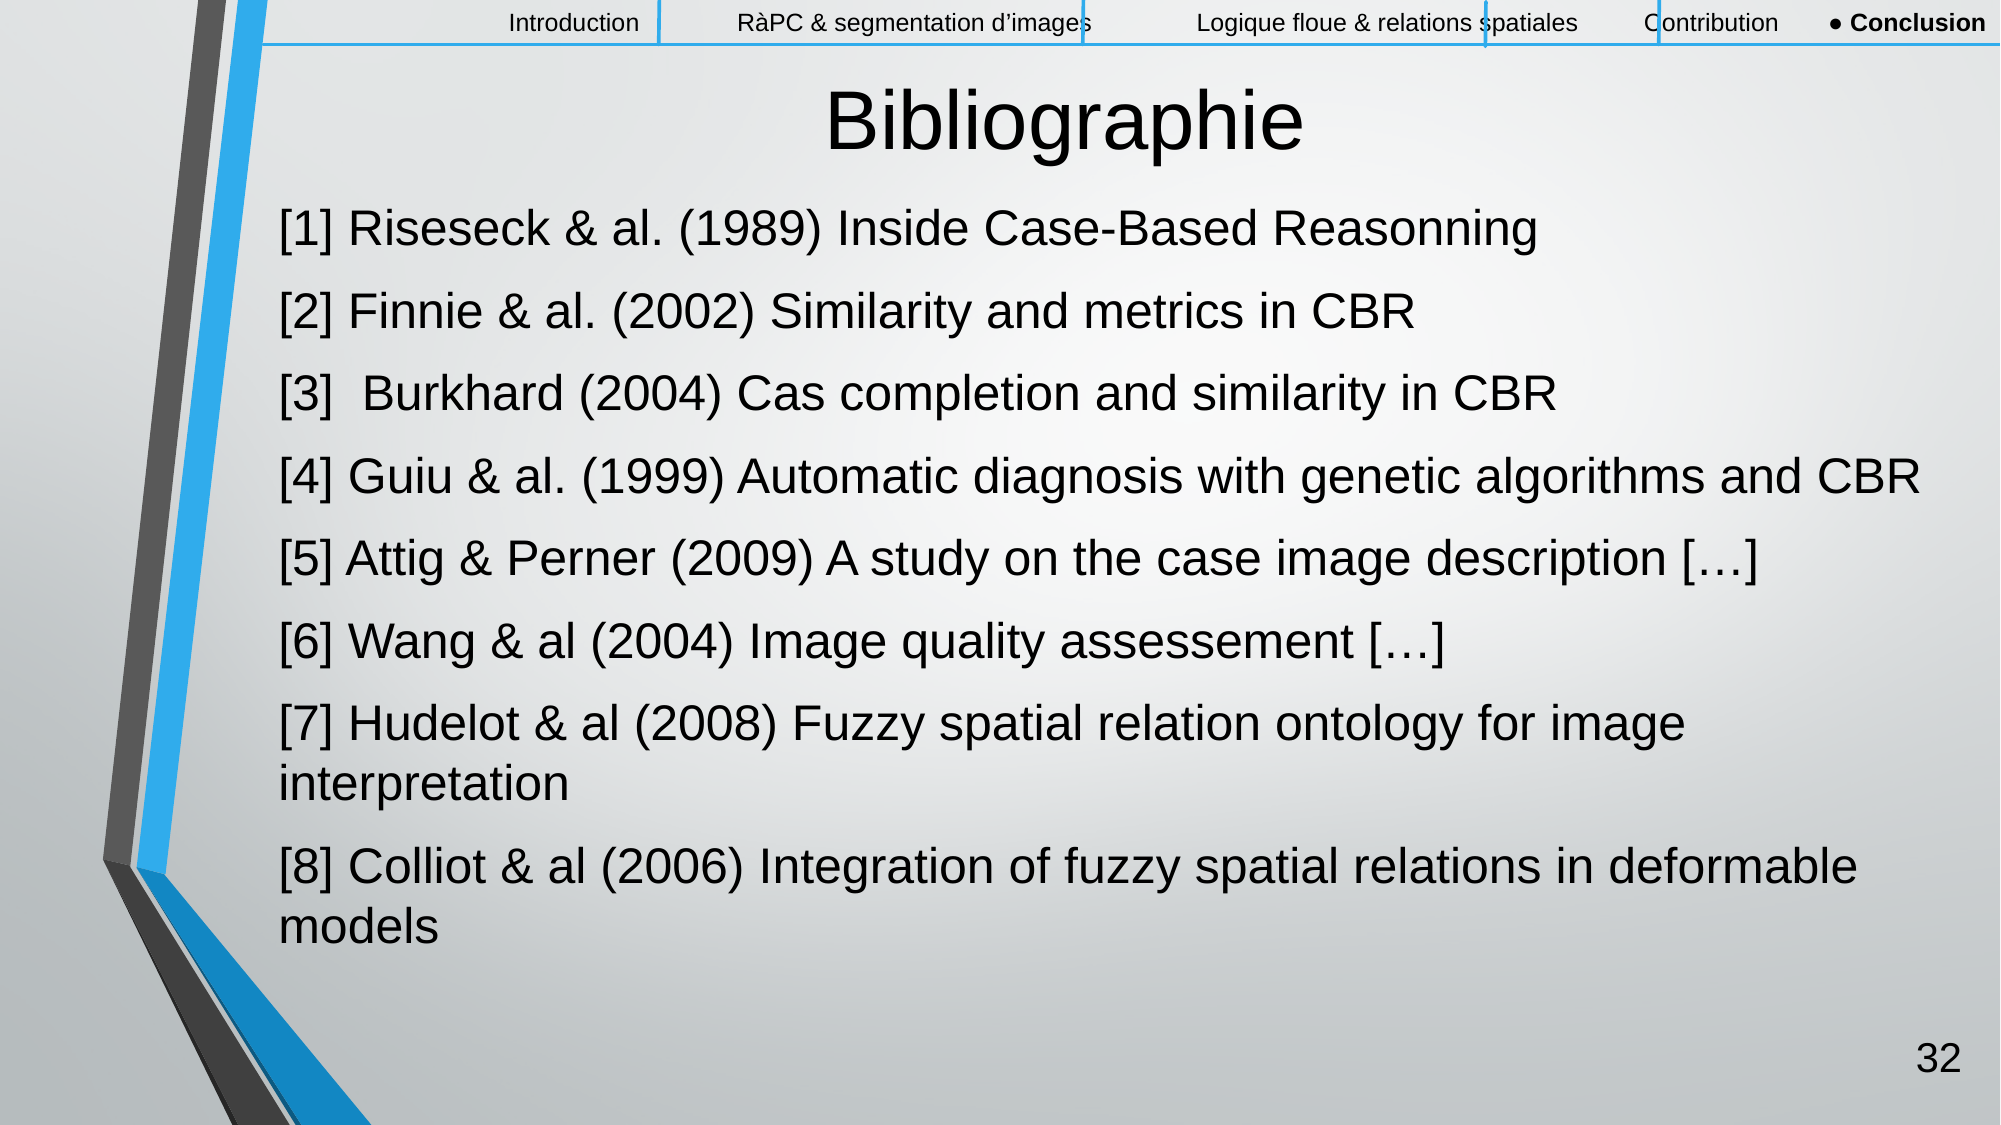

Introduction              RàPC & segmentation d’images               Logique floue & relations spatiales         Contribution       ● Conclusion
# Bibliographie
[1] Riseseck & al. (1989) Inside Case-Based Reasonning
[2] Finnie & al. (2002) Similarity and metrics in CBR
[3]  Burkhard (2004) Cas completion and similarity in CBR
[4] Guiu & al. (1999) Automatic diagnosis with genetic algorithms and CBR
[5] Attig & Perner (2009) A study on the case image description […]
[6] Wang & al (2004) Image quality assessement […]
[7] Hudelot & al (2008) Fuzzy spatial relation ontology for image interpretation
[8] Colliot & al (2006) Integration of fuzzy spatial relations in deformable models

32